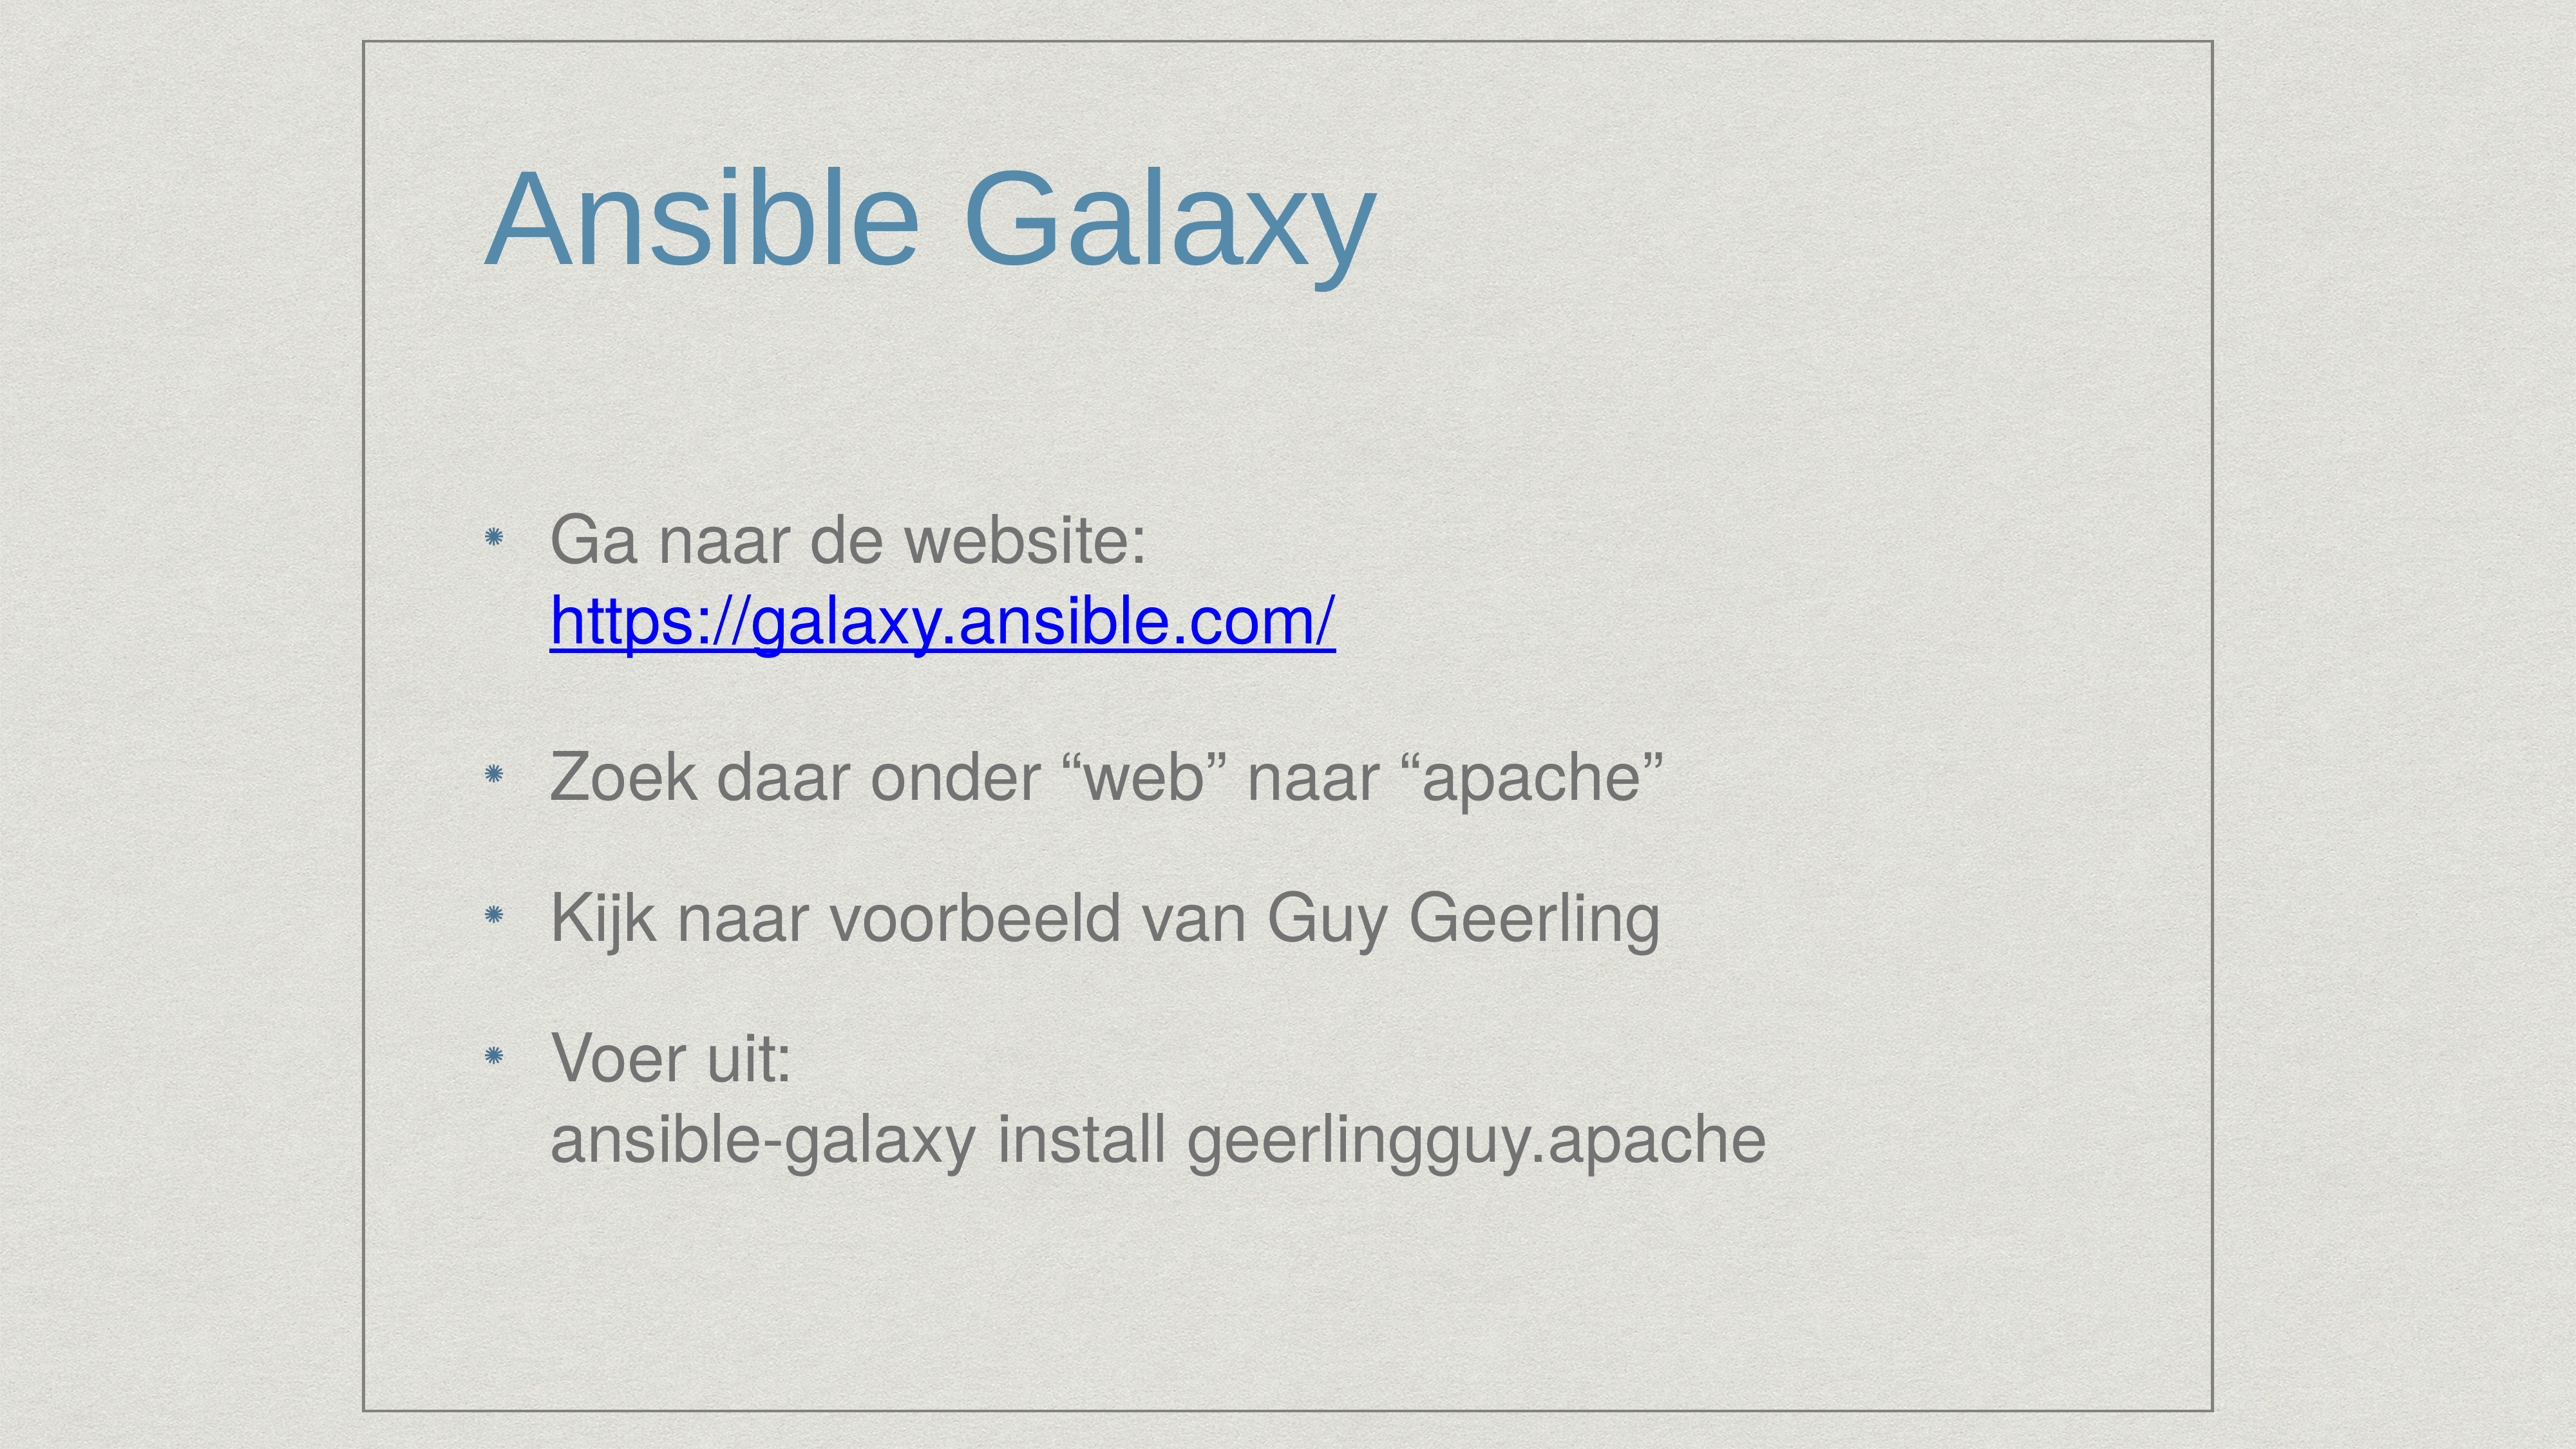

# Ansible Galaxy
Ga naar de website:
https://galaxy.ansible.com/
Zoek daar onder “web” naar “apache”
Kijk naar voorbeeld van Guy Geerling
Voer uit:
ansible-galaxy install geerlingguy.apache